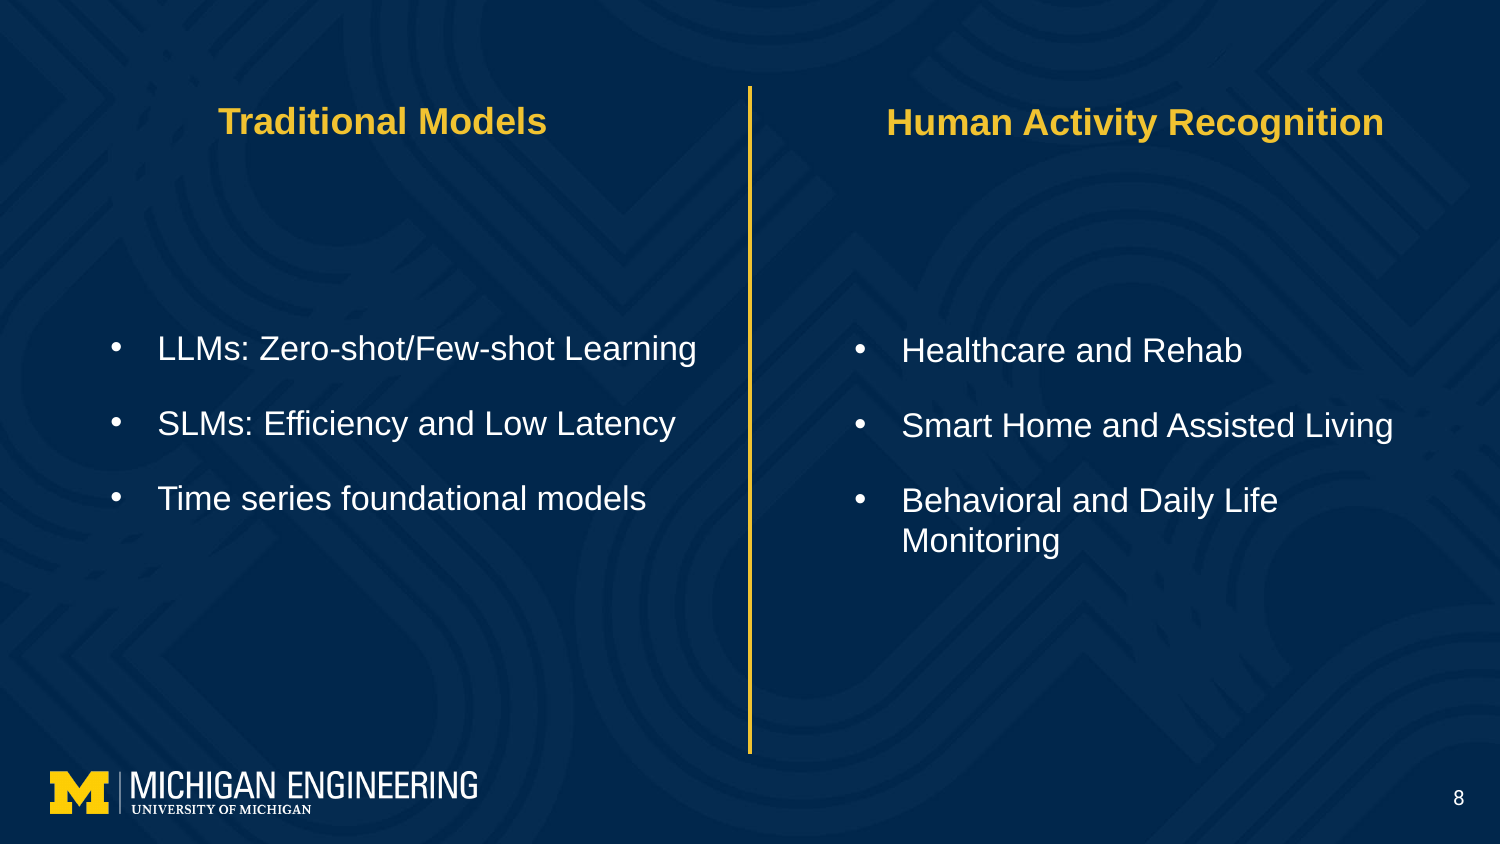

Traditional Models
Human Activity Recognition
LLMs: Zero-shot/Few-shot Learning
SLMs: Efficiency and Low Latency
Time series foundational models
Healthcare and Rehab
Smart Home and Assisted Living
Behavioral and Daily Life Monitoring
8